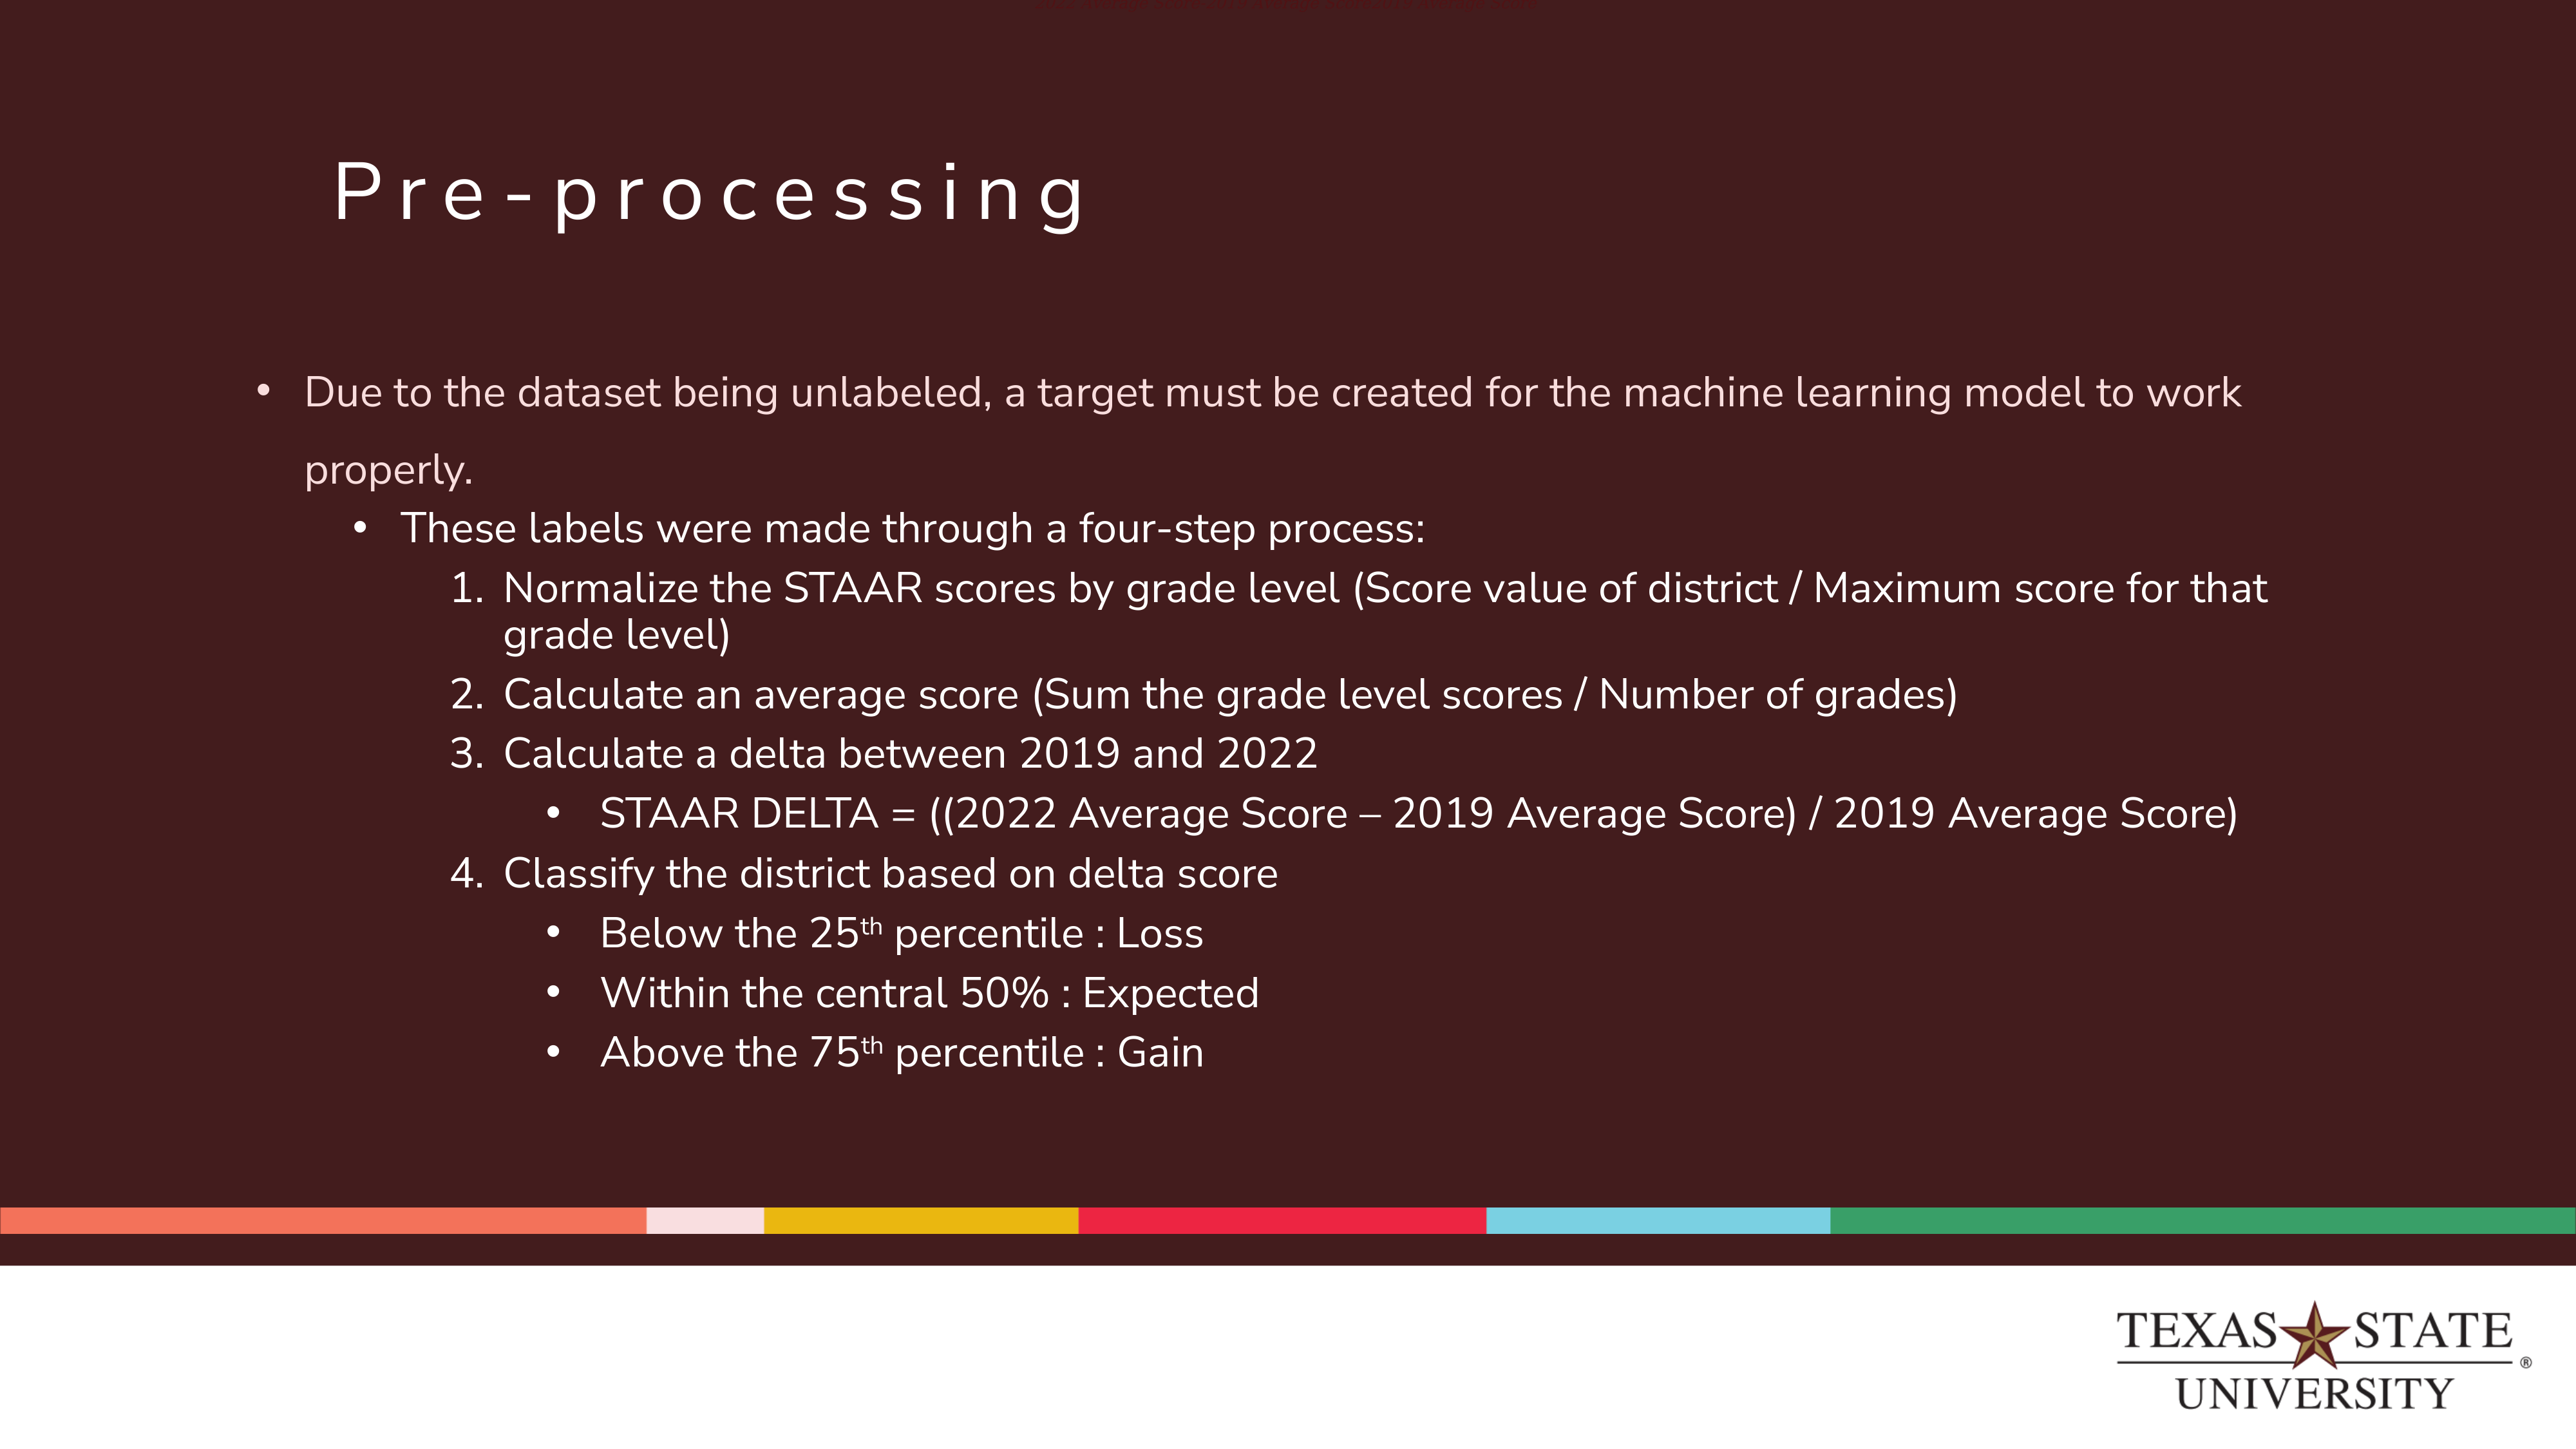

2022 Average Score-2019 Average Score2019 Average Score
# Pre-processing
Due to the dataset being unlabeled, a target must be created for the machine learning model to work properly.
These labels were made through a four-step process:
Normalize the STAAR scores by grade level (Score value of district / Maximum score for that grade level)
Calculate an average score (Sum the grade level scores / Number of grades)
Calculate a delta between 2019 and 2022
STAAR DELTA = ((2022 Average Score – 2019 Average Score) / 2019 Average Score)
Classify the district based on delta score
Below the 25th percentile : Loss
Within the central 50% : Expected
Above the 75th percentile : Gain